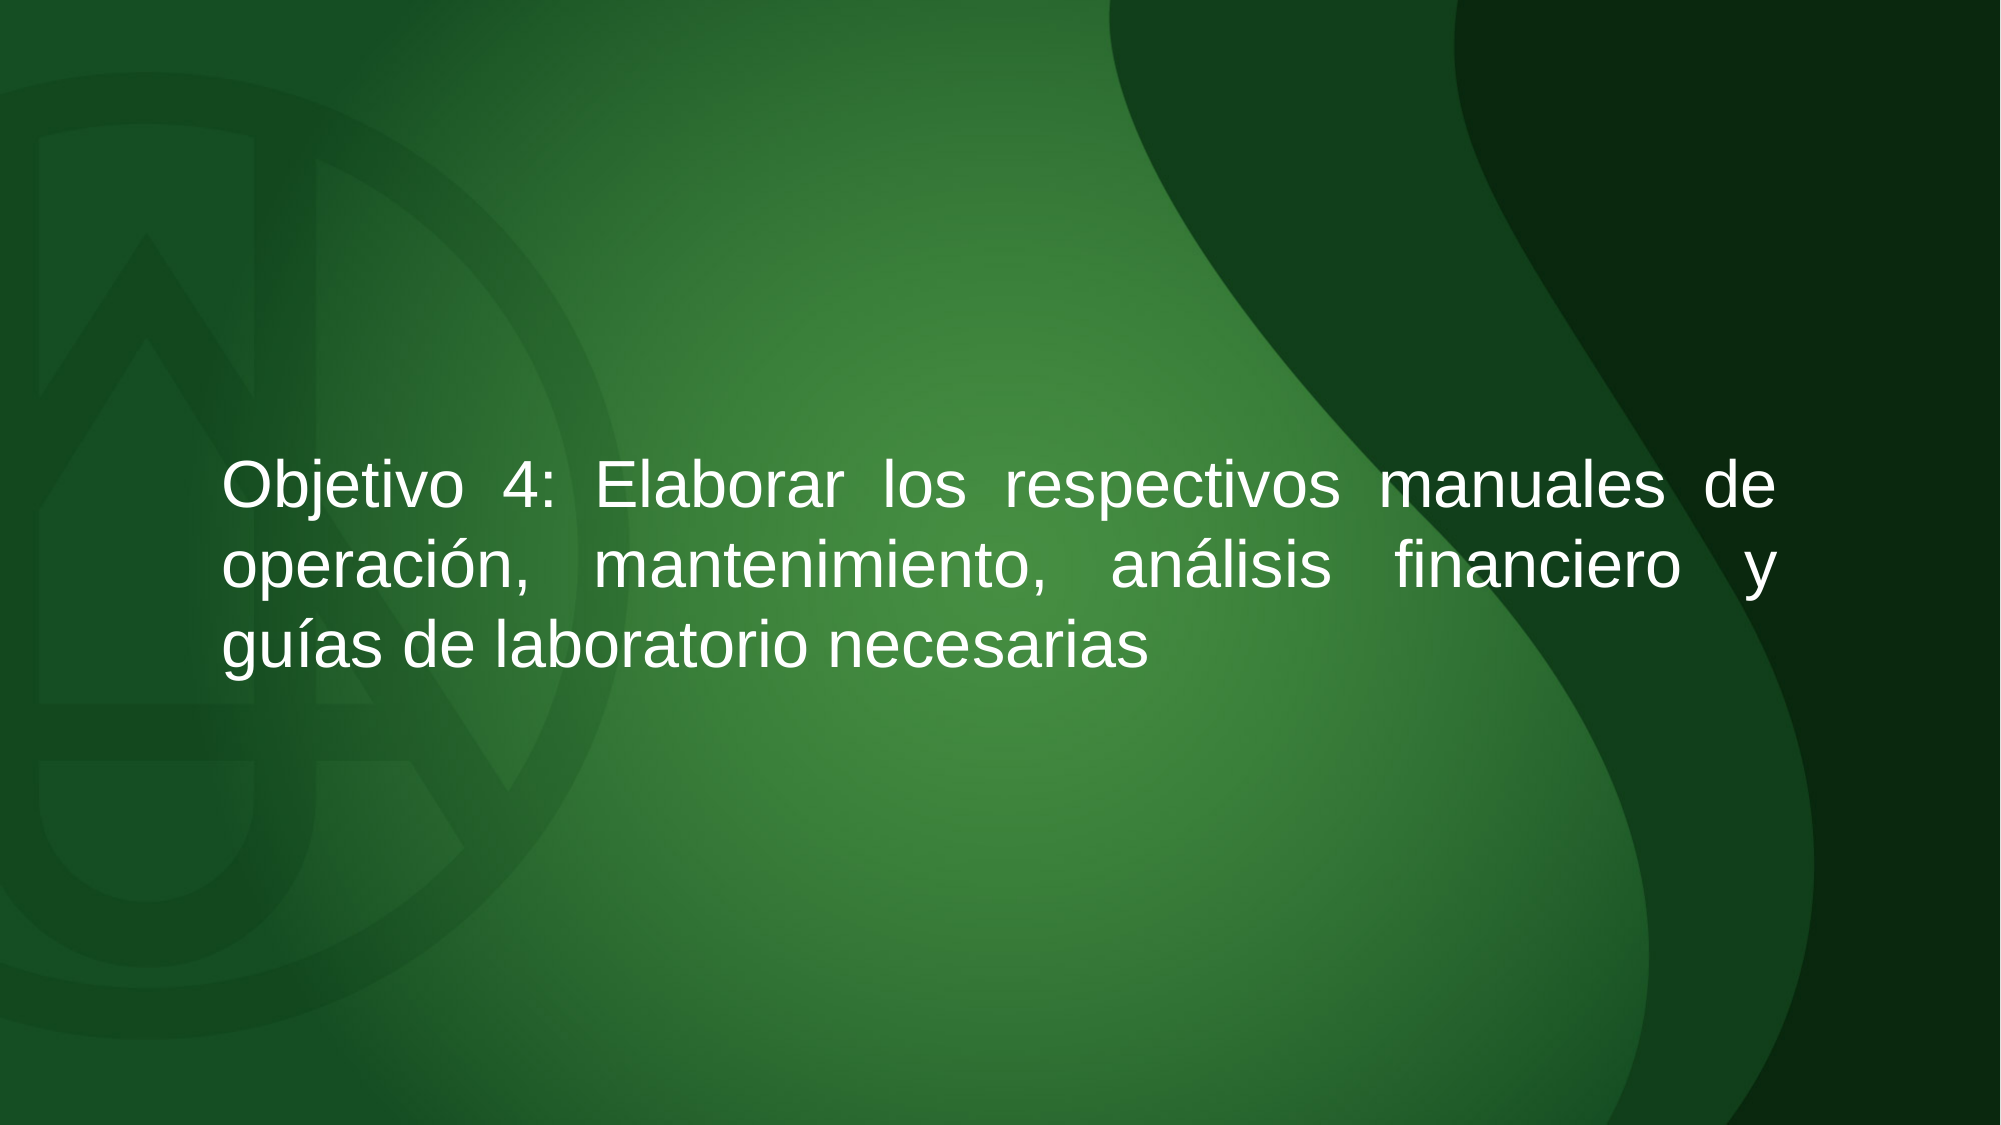

Objetivo 4: Elaborar los respectivos manuales de operación, mantenimiento, análisis financiero y guías de laboratorio necesarias